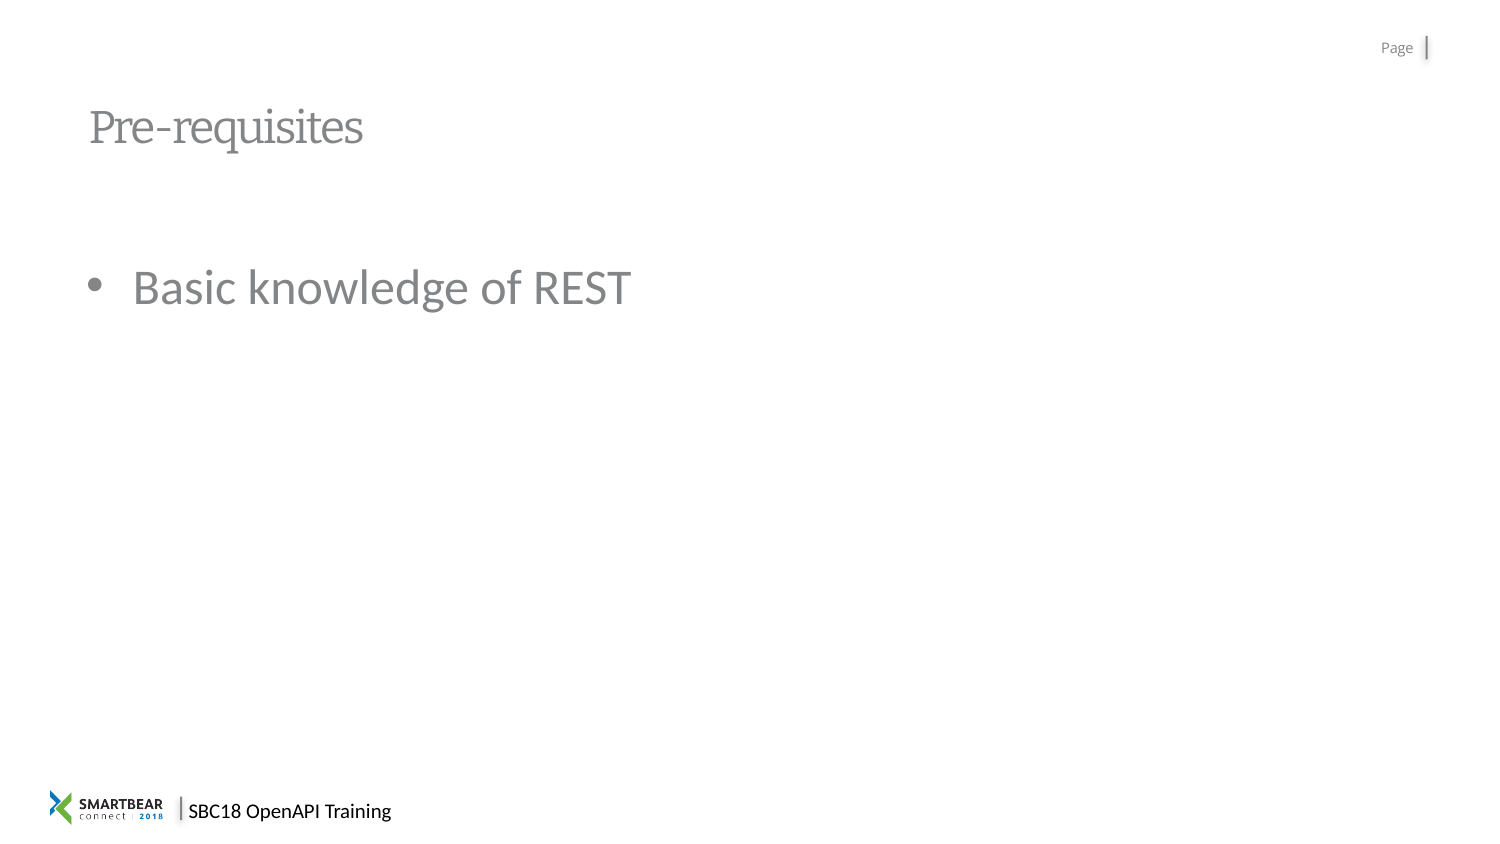

# Pre-requisites
Basic knowledge of REST
SBC18 OpenAPI Training